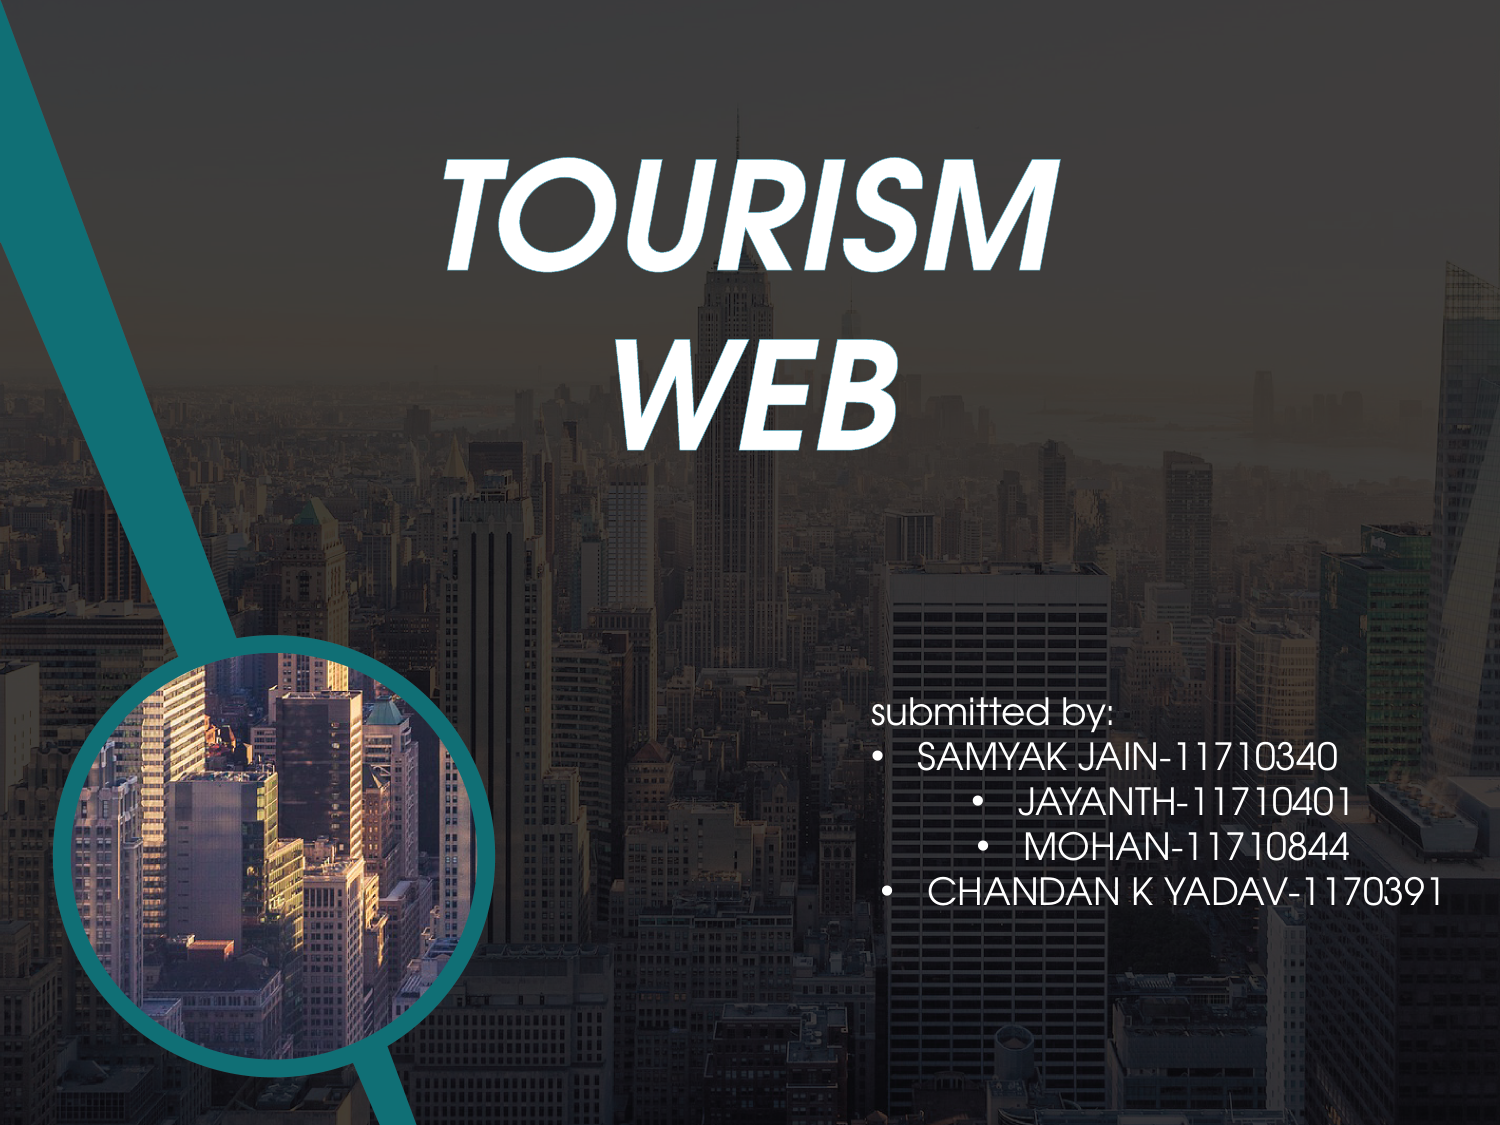

TOURISM
    WEB
submitted by:
SAMYAK JAIN-11710340
JAYANTH-11710401
MOHAN-11710844
CHANDAN K YADAV-1170391